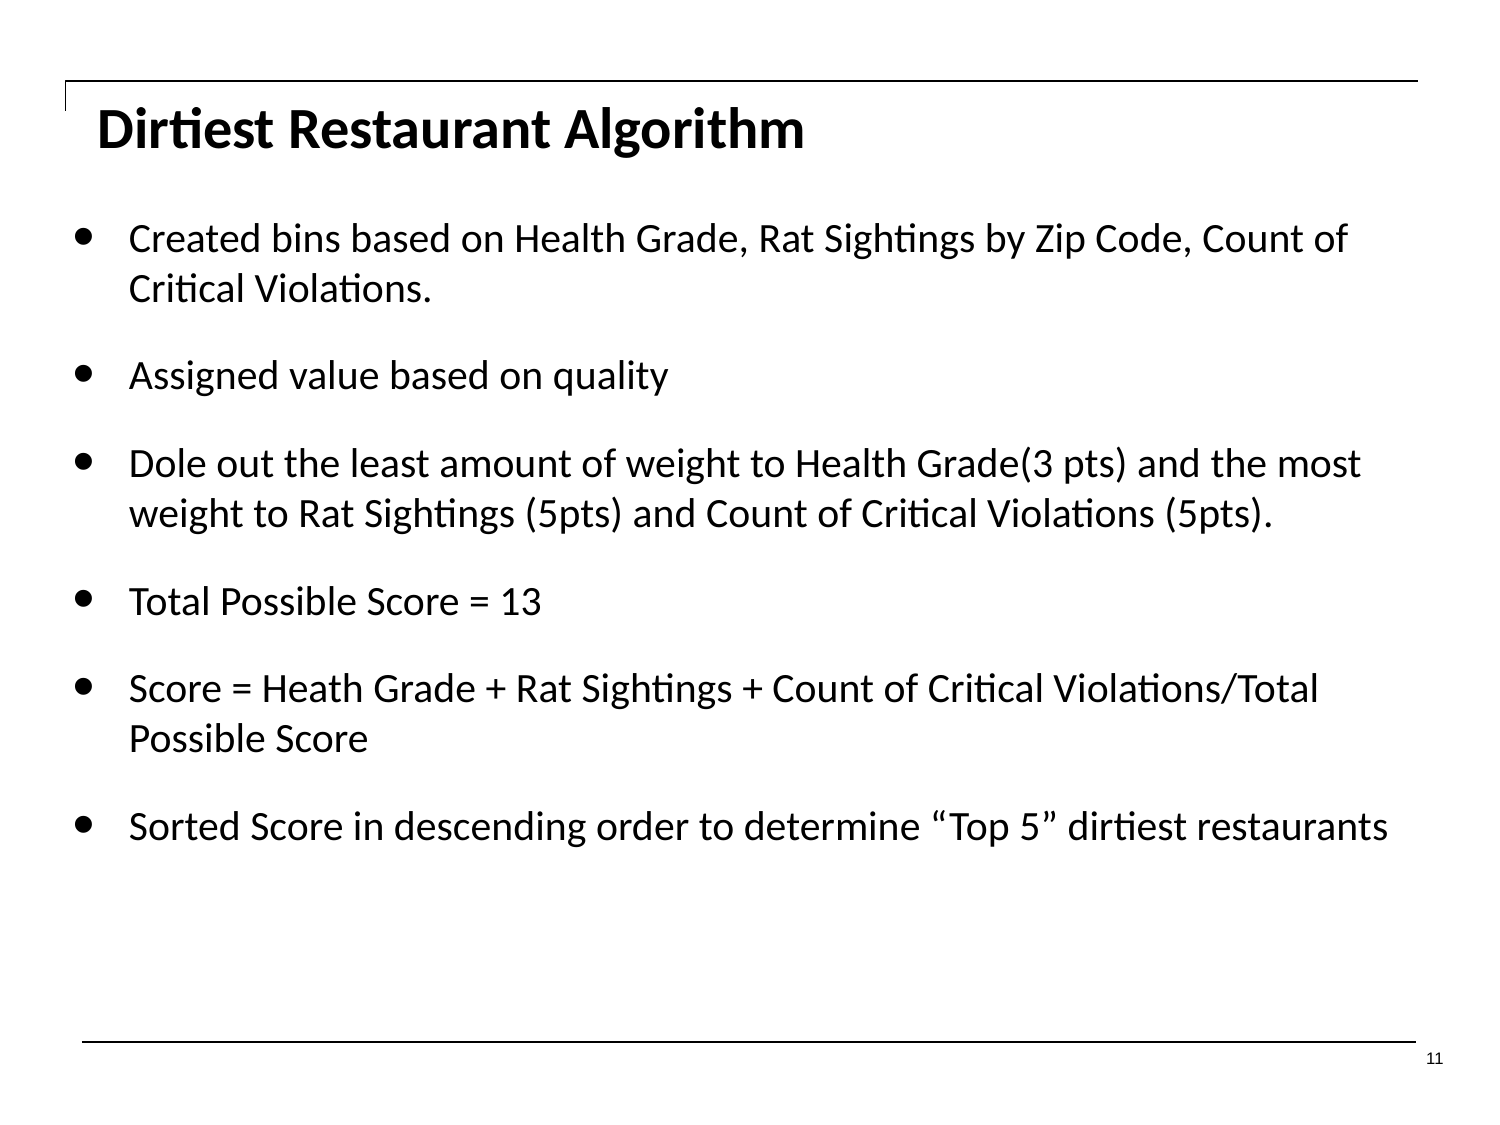

# Dirtiest Restaurant Algorithm
Created bins based on Health Grade, Rat Sightings by Zip Code, Count of Critical Violations.
Assigned value based on quality
Dole out the least amount of weight to Health Grade(3 pts) and the most weight to Rat Sightings (5pts) and Count of Critical Violations (5pts).
Total Possible Score = 13
Score = Heath Grade + Rat Sightings + Count of Critical Violations/Total Possible Score
Sorted Score in descending order to determine “Top 5” dirtiest restaurants